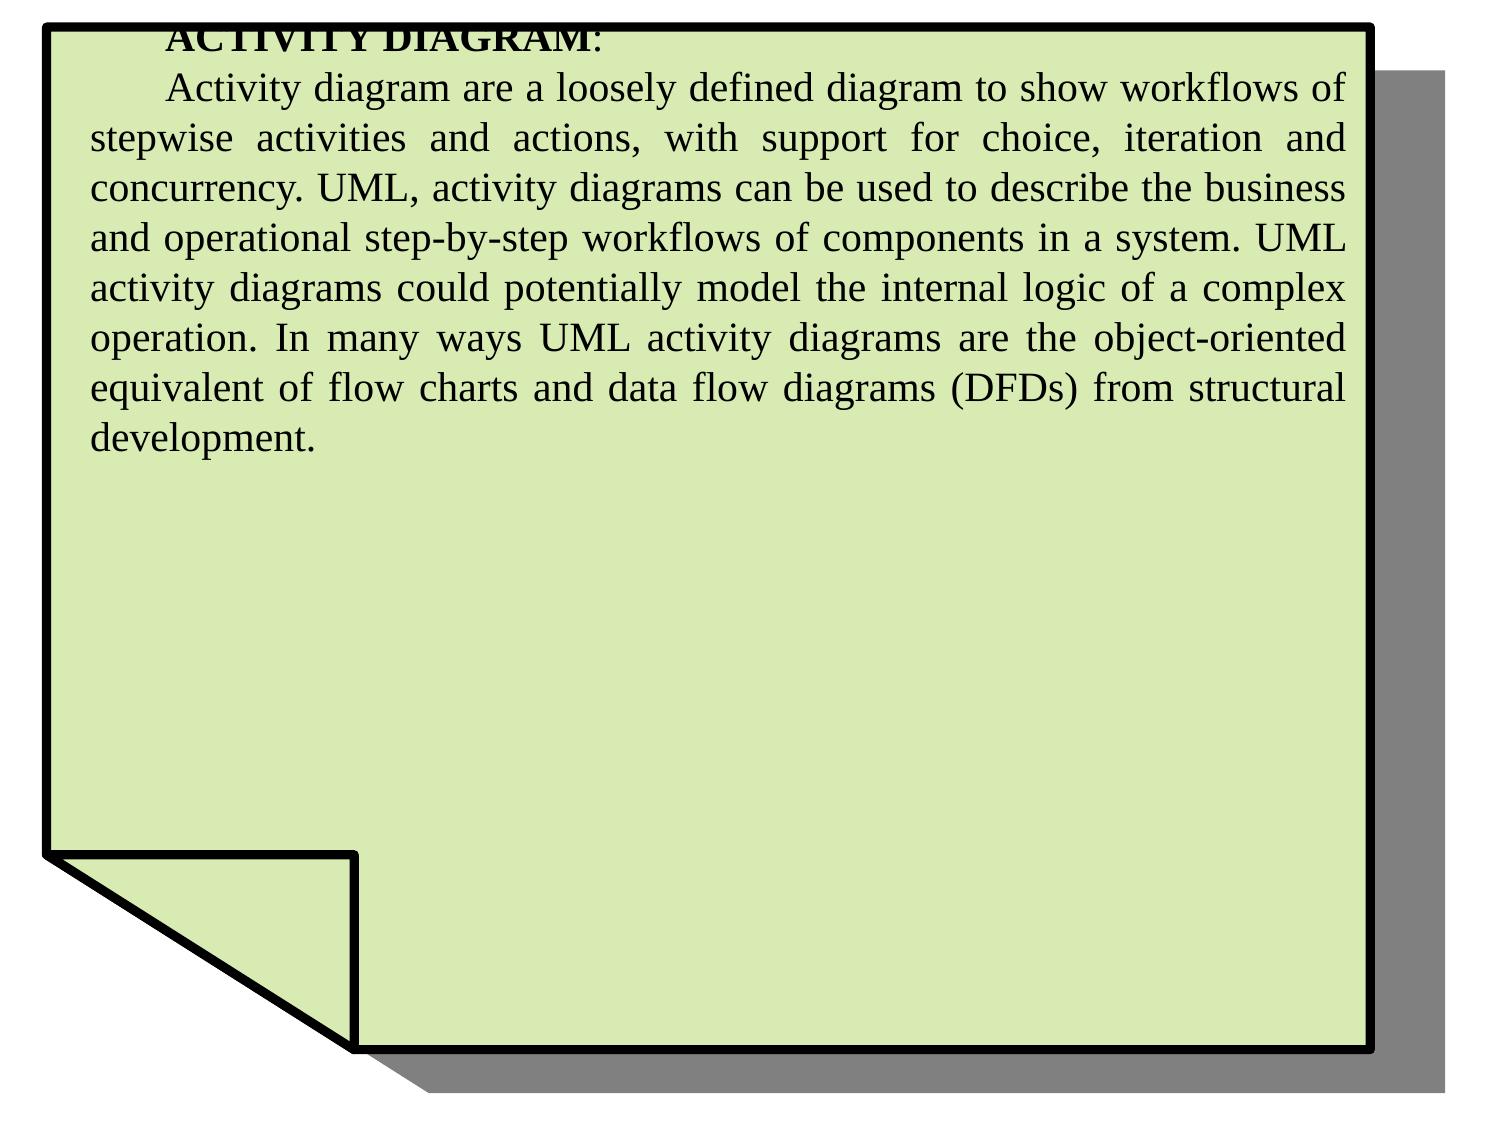

ACTIVITY DIAGRAM:
Activity diagram are a loosely defined diagram to show workflows of stepwise activities and actions, with support for choice, iteration and concurrency. UML, activity diagrams can be used to describe the business and operational step-by-step workflows of components in a system. UML activity diagrams could potentially model the internal logic of a complex operation. In many ways UML activity diagrams are the object-oriented equivalent of flow charts and data flow diagrams (DFDs) from structural development.